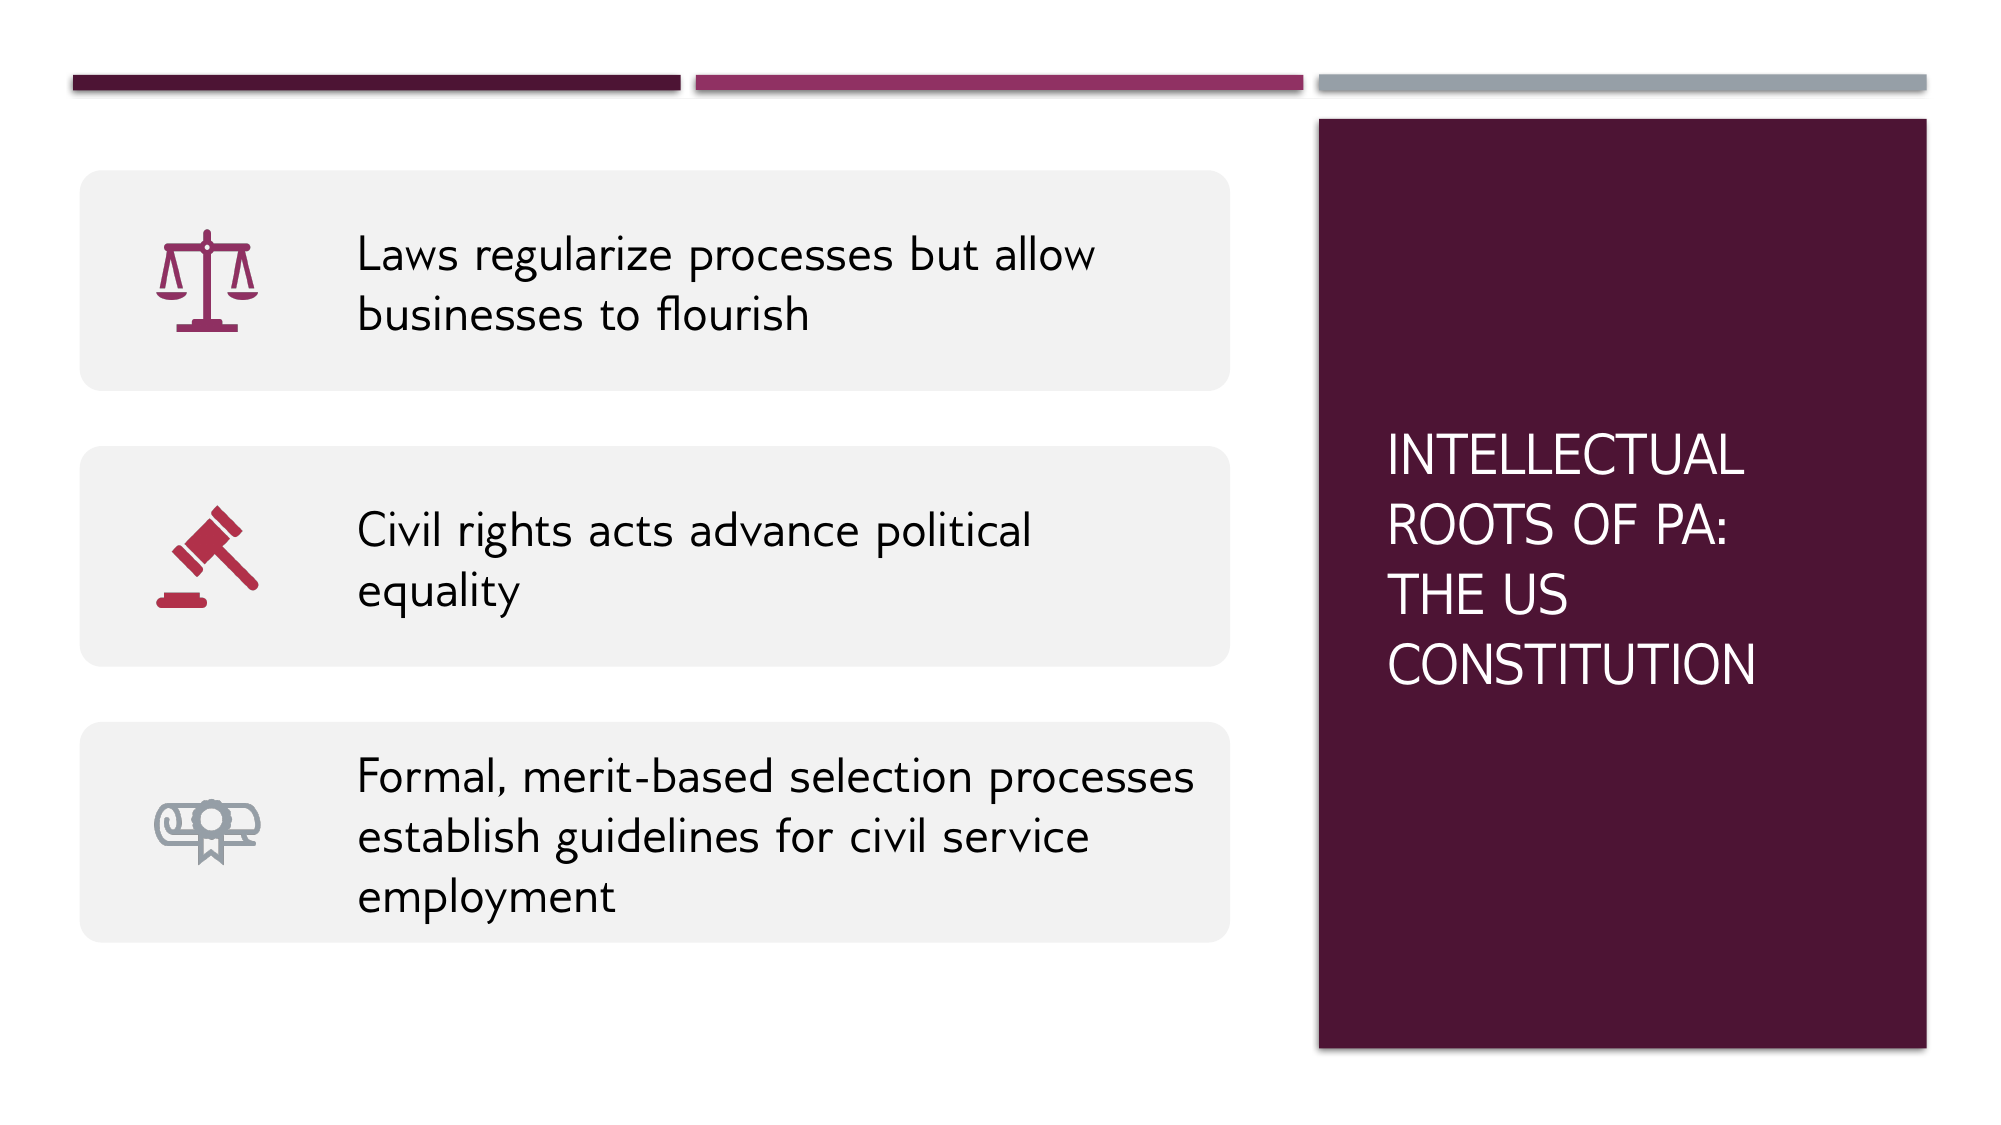

Laws regularize processes but allow businesses to flourish
Civil rights acts advance political equality
Formal, merit-based selection processes establish guidelines for civil service employment
# Intellectual Roots of PA:  The US Constitution